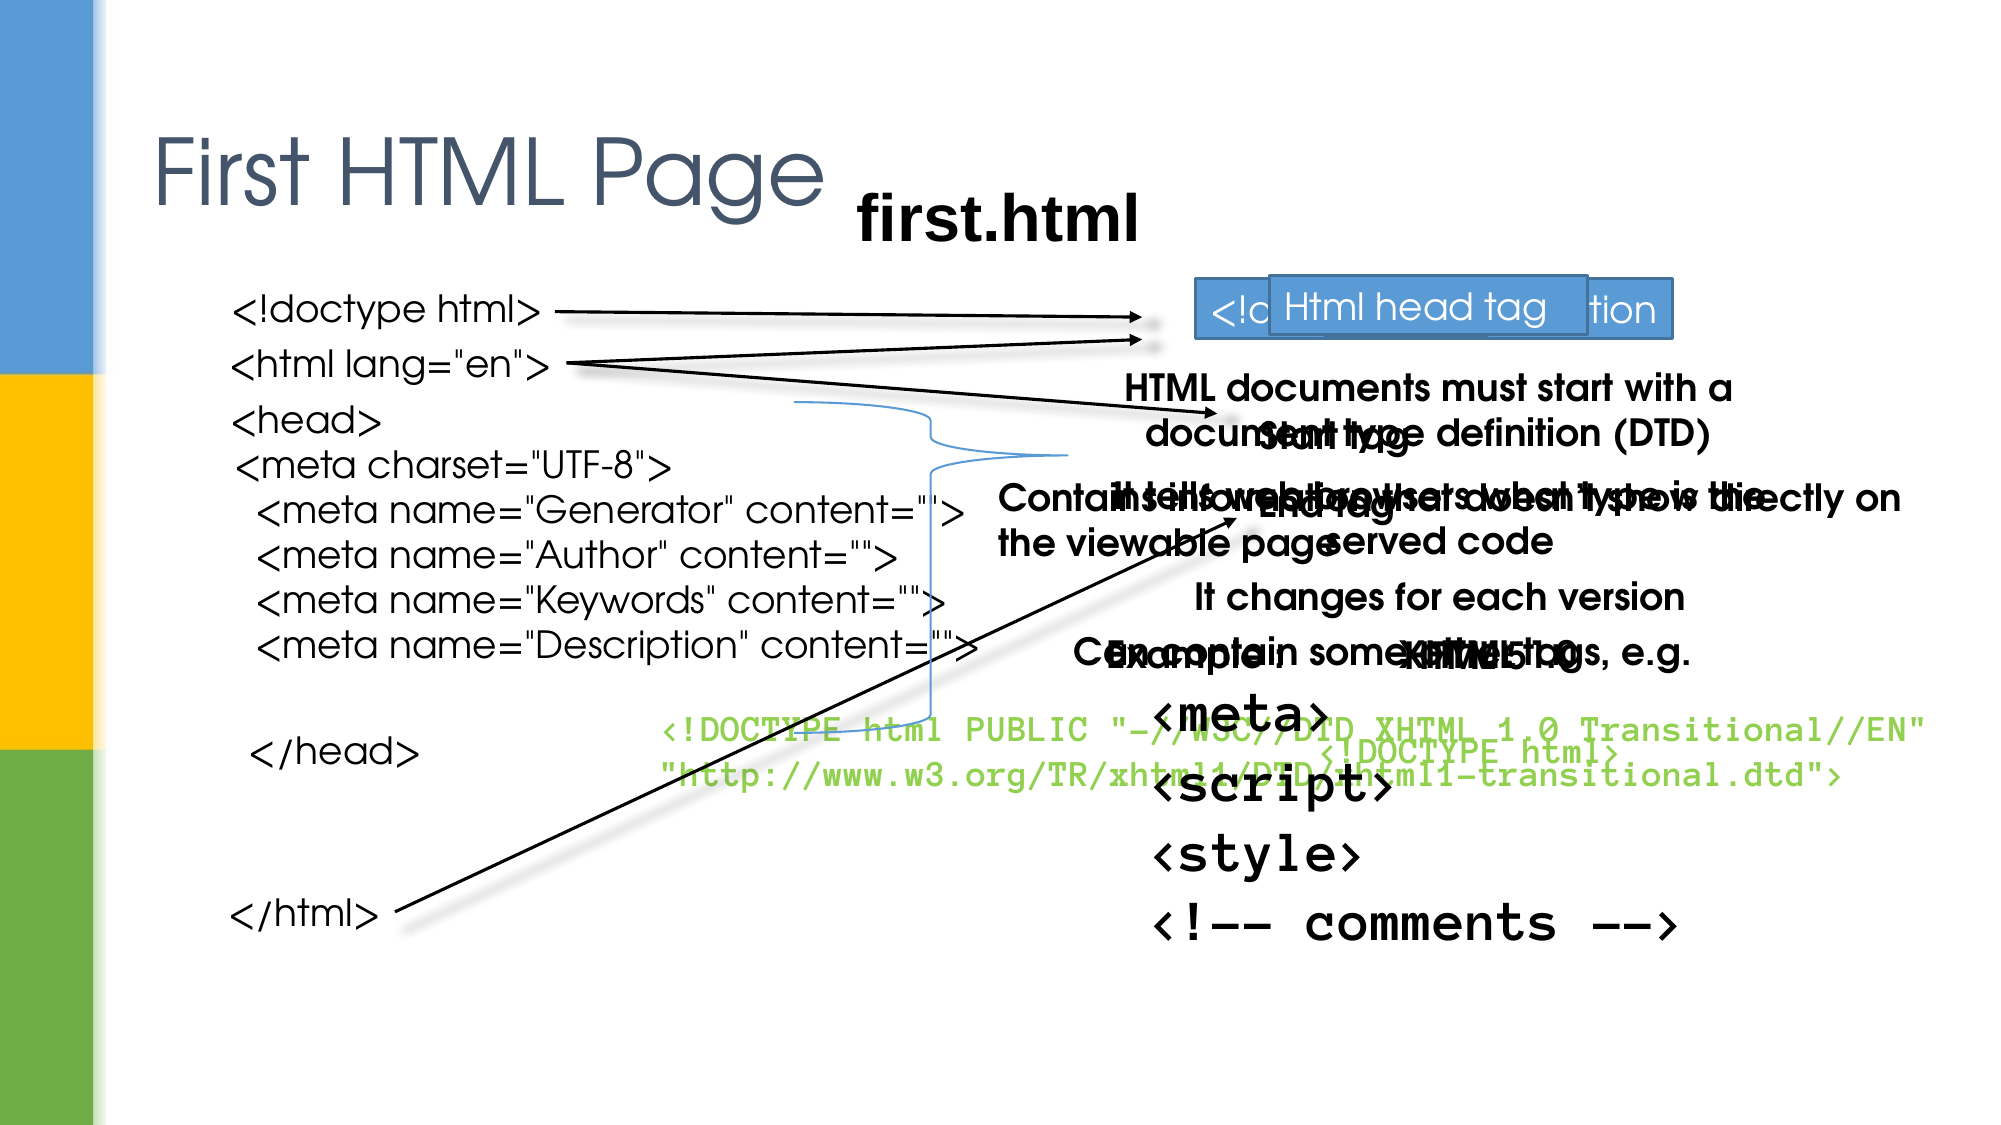

# First HTML Page
first.html
Html head tag
<html>
<!doctype html>
<!doctype> Declaration
<html lang="en">
HTML documents must start with a document type definition (DTD)
<head>

Start tag
<meta charset="UTF-8">
  <meta name="Generator" content="">
  <meta name="Author" content="">
  <meta name="Keywords" content="">
  <meta name="Description" content="">
It tells web browsers what type is the served code
Contains information that doesn’t show directly on the viewable page
End tag
It changes for each version
Can contain some other tags, e.g.
<meta>
<script>
<style>
<!–- comments -->
Example :
XHTML 1.0
HTML 5
<!DOCTYPE html PUBLIC "-//W3C//DTD XHTML 1.0 Transitional//EN" "http://www.w3.org/TR/xhtml1/DTD/xhtml1-transitional.dtd">
<!DOCTYPE html>
</head>
</html>